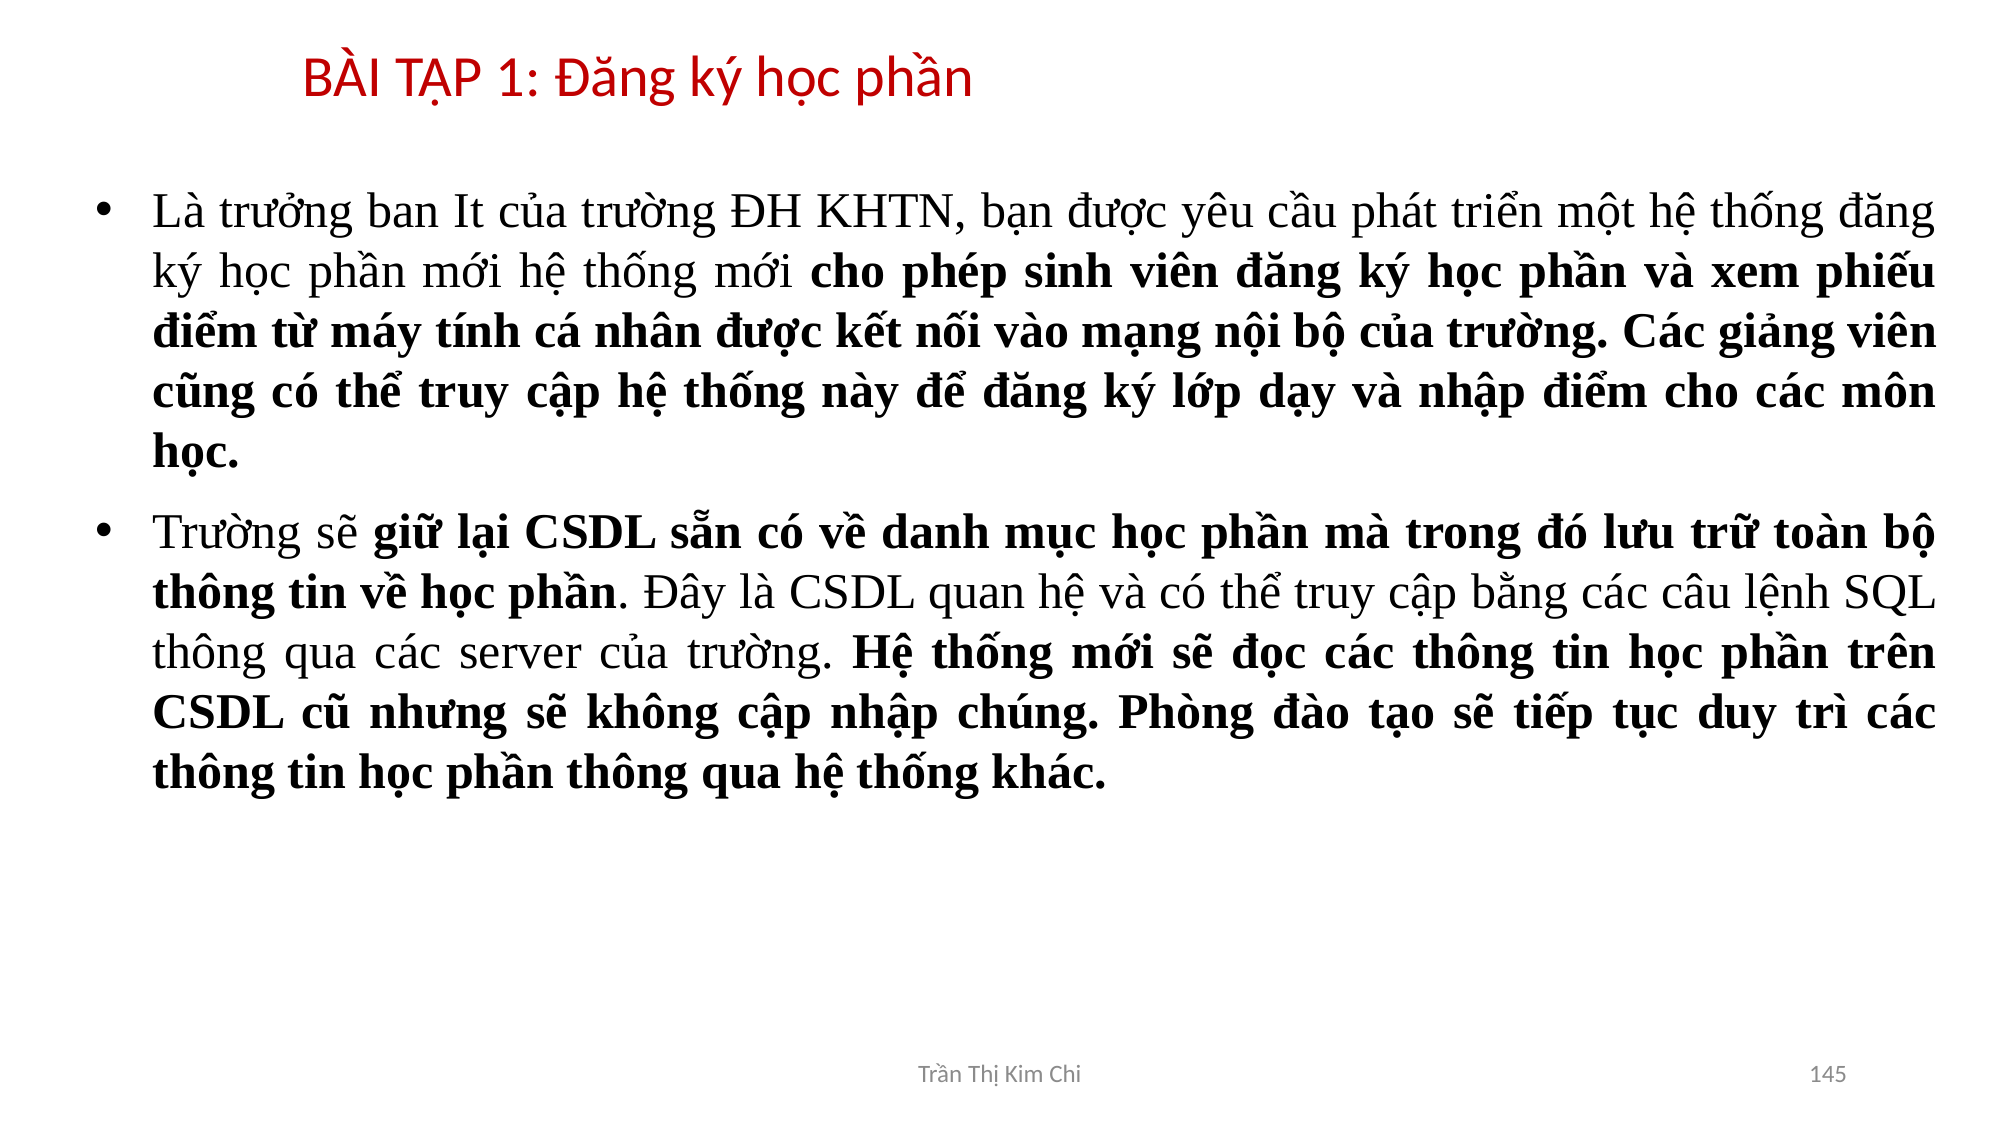

# BÀI TẬP 1: Đăng ký học phần
Là trưởng ban It của trường ĐH KHTN, bạn được yêu cầu phát triển một hệ thống đăng ký học phần mới hệ thống mới cho phép sinh viên đăng ký học phần và xem phiếu điểm từ máy tính cá nhân được kết nối vào mạng nội bộ của trường. Các giảng viên cũng có thể truy cập hệ thống này để đăng ký lớp dạy và nhập điểm cho các môn học.
Trường sẽ giữ lại CSDL sẵn có về danh mục học phần mà trong đó lưu trữ toàn bộ thông tin về học phần. Đây là CSDL quan hệ và có thể truy cập bằng các câu lệnh SQL thông qua các server của trường. Hệ thống mới sẽ đọc các thông tin học phần trên CSDL cũ nhưng sẽ không cập nhập chúng. Phòng đào tạo sẽ tiếp tục duy trì các thông tin học phần thông qua hệ thống khác.

Trần Thị Kim Chi
145